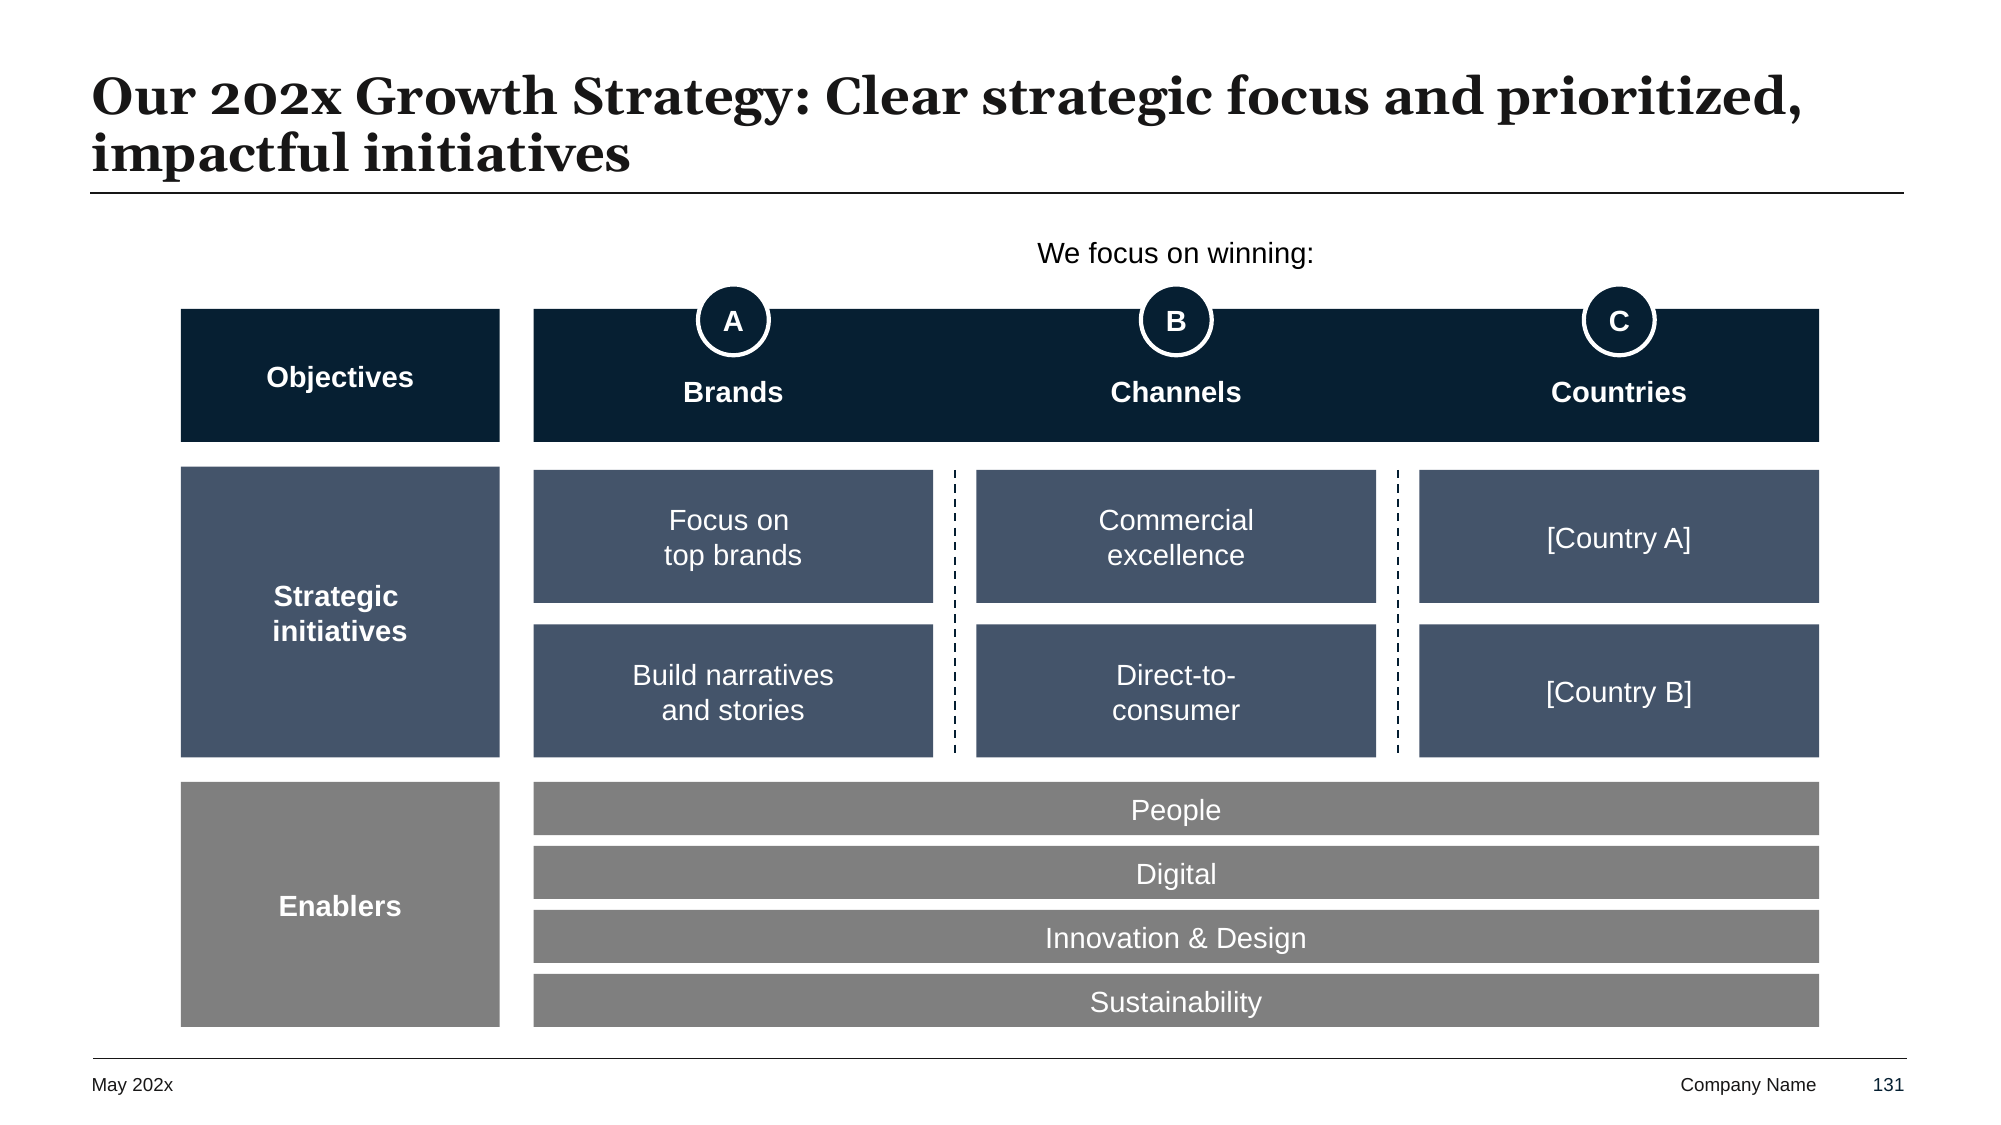

# Our 202x Growth Strategy: Clear strategic focus and prioritized, impactful initiatives
We focus on winning:
A
B
C
Objectives

Brands
Channels
Countries
Strategic
initiatives
Focus on
top brands
Commercial
excellence
[Country A]
Build narratives
and stories
Direct-to-
consumer
[Country B]
Enablers
People
Digital
Innovation & Design
Sustainability
May 202x
131